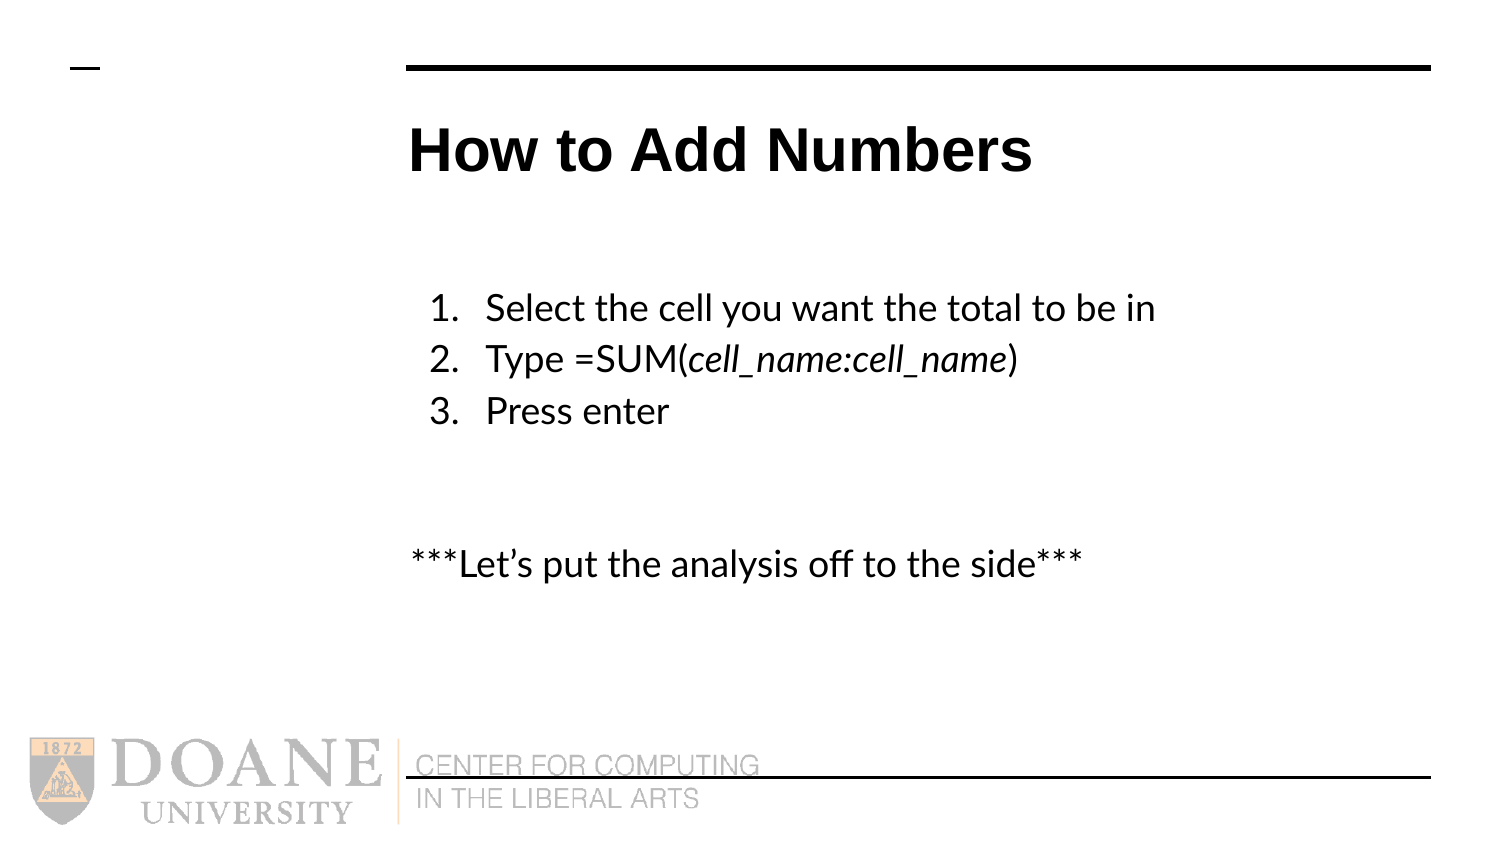

# How to Add Numbers
Select the cell you want the total to be in
Type =SUM(cell_name:cell_name)
Press enter

***Let’s put the analysis off to the side***